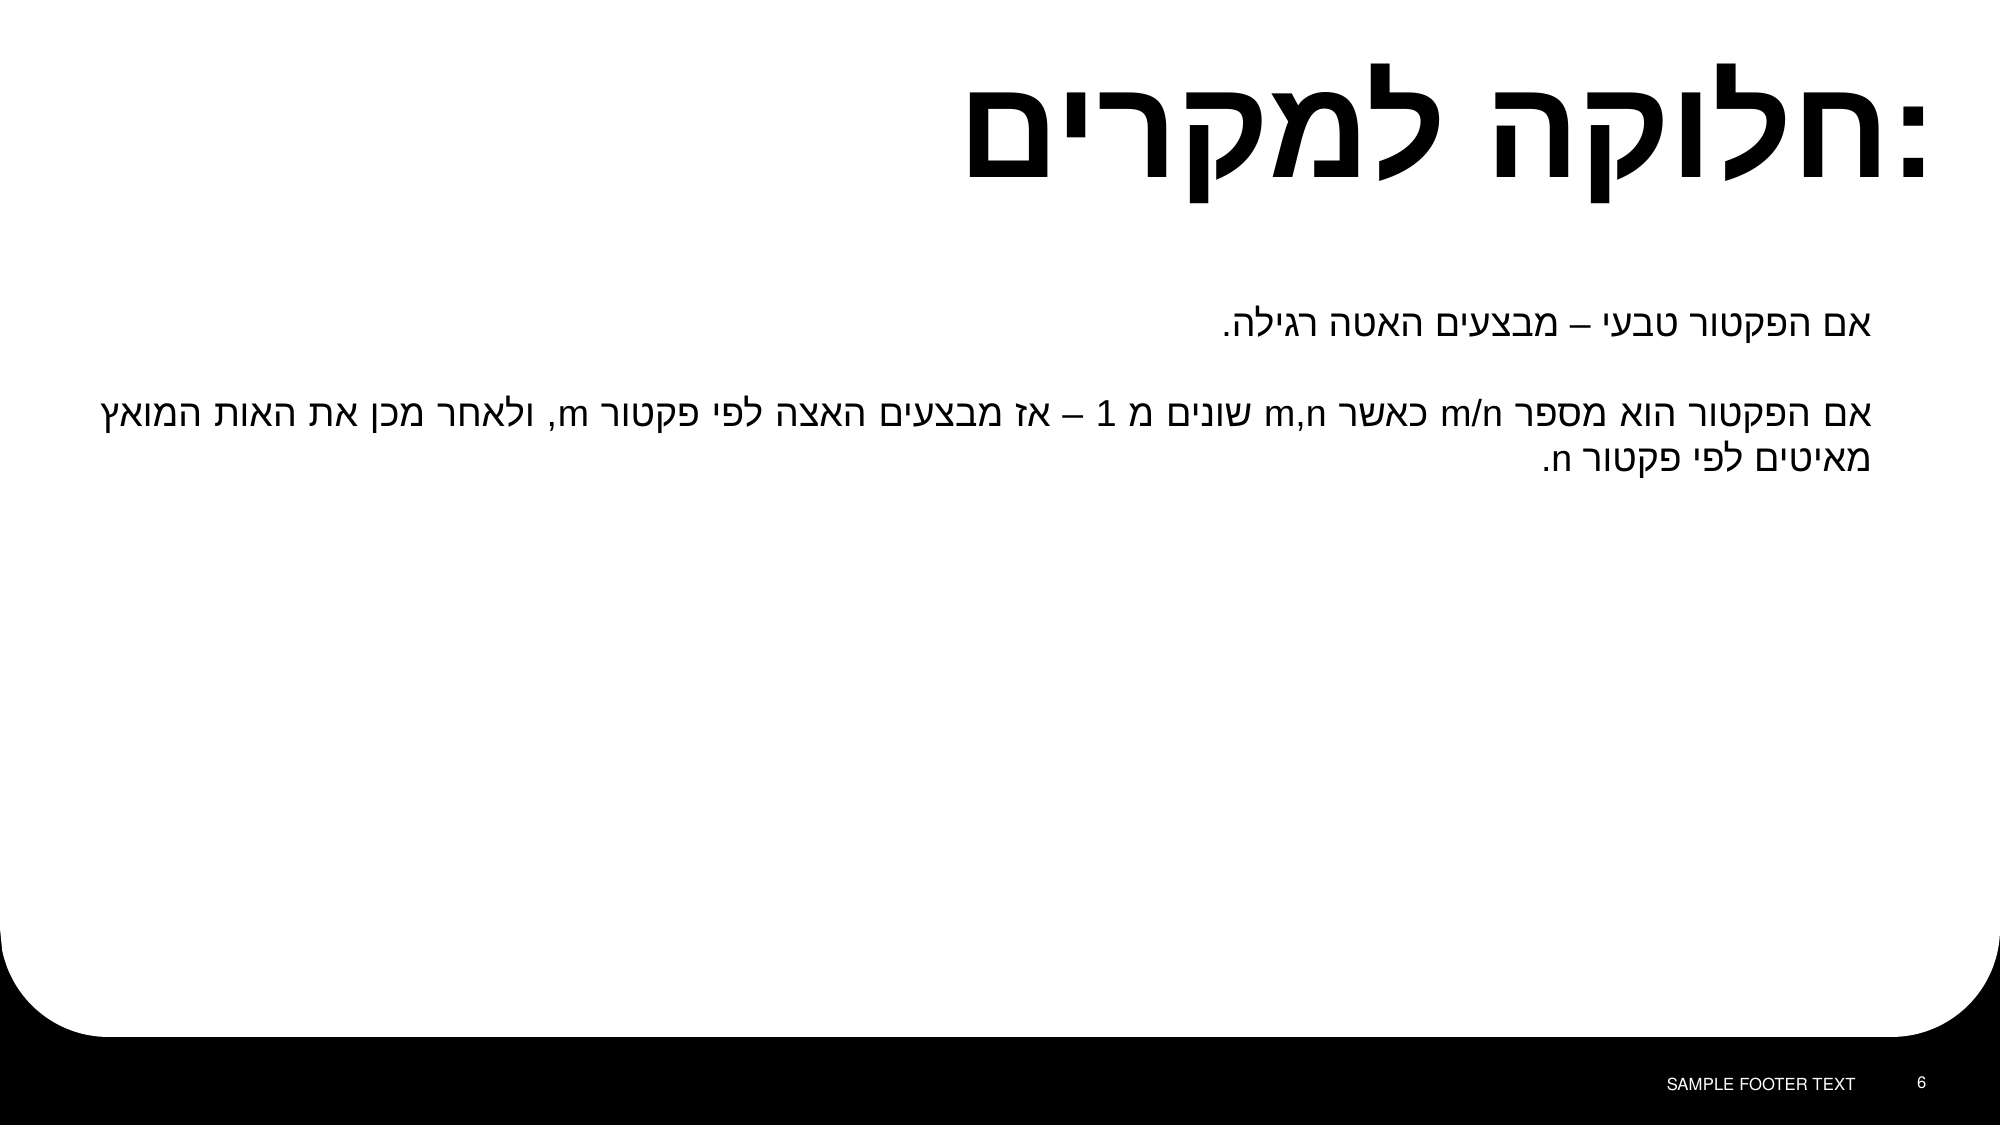

8/16/2024
# חלוקה למקרים:
אם הפקטור טבעי – מבצעים האטה רגילה.

אם הפקטור הוא מספר m/n כאשר m,n שונים מ 1 – אז מבצעים האצה לפי פקטור m, ולאחר מכן את האות המואץ מאיטים לפי פקטור n.

Sample Footer Text
6